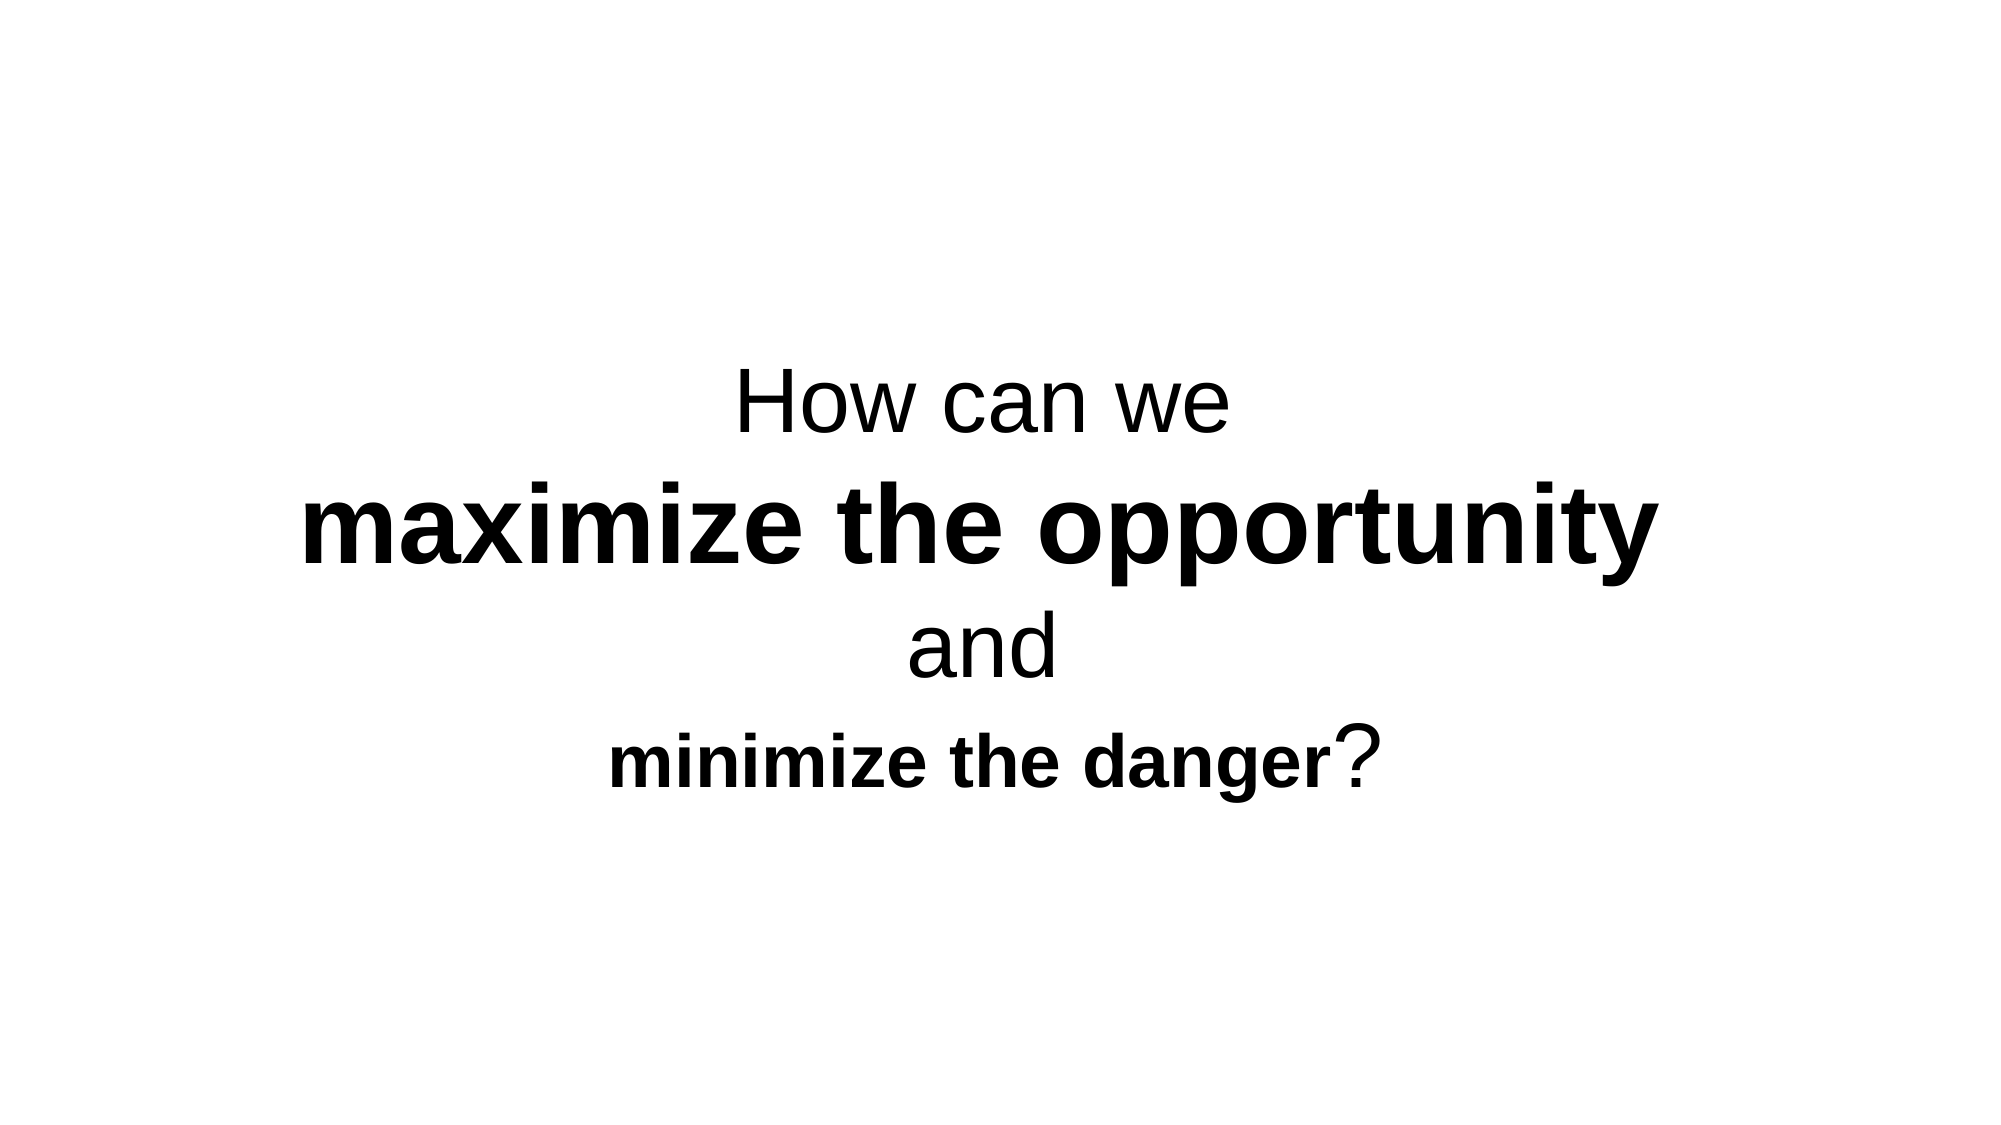

#
How can we
maximize the opportunity
and
minimize the danger?